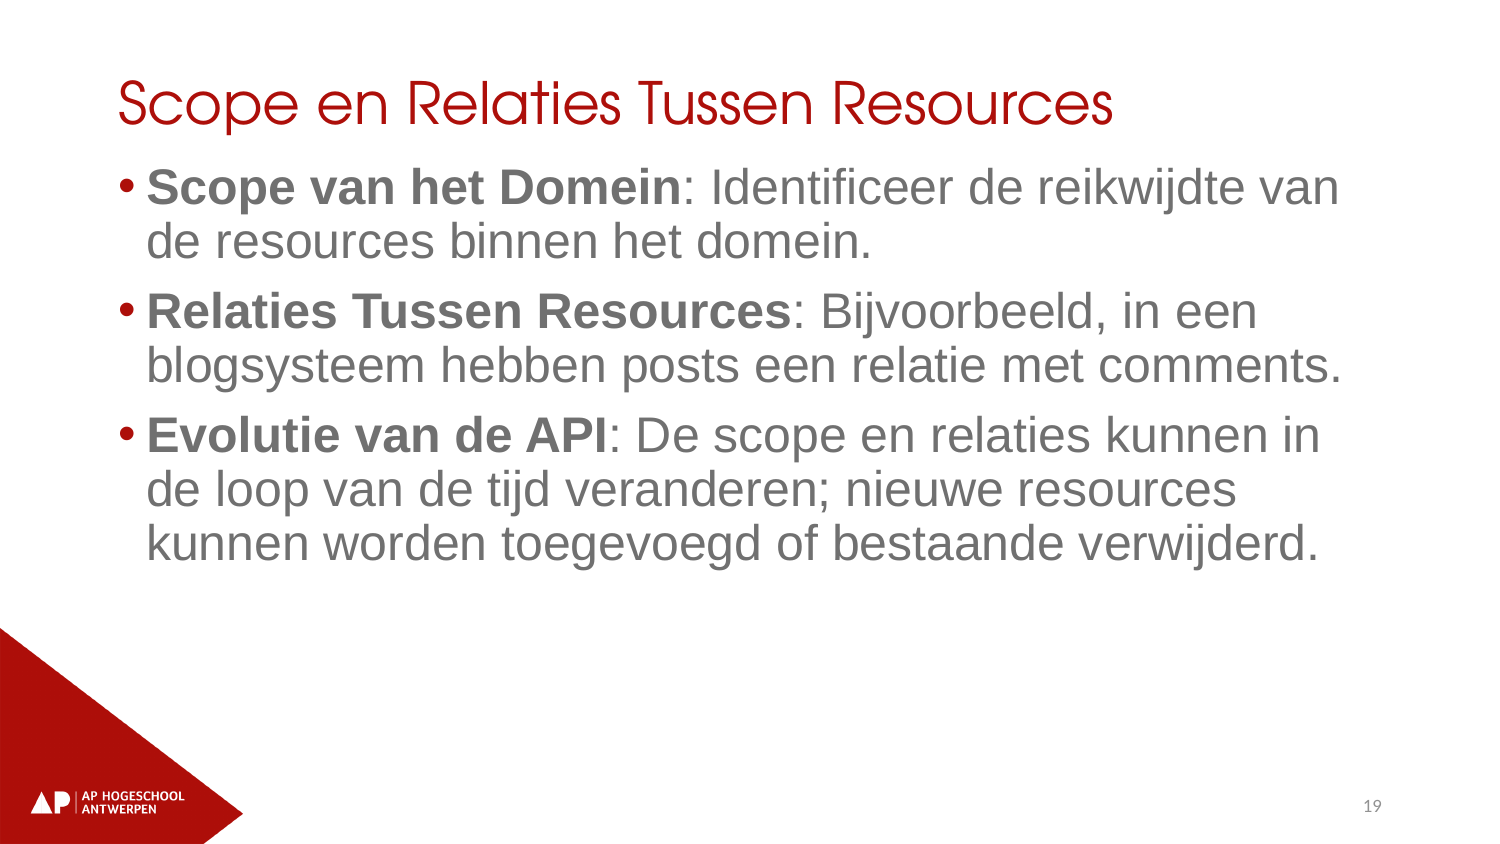

# Scope en Relaties Tussen Resources
Scope van het Domein: Identificeer de reikwijdte van de resources binnen het domein.
Relaties Tussen Resources: Bijvoorbeeld, in een blogsysteem hebben posts een relatie met comments.
Evolutie van de API: De scope en relaties kunnen in de loop van de tijd veranderen; nieuwe resources kunnen worden toegevoegd of bestaande verwijderd.
19